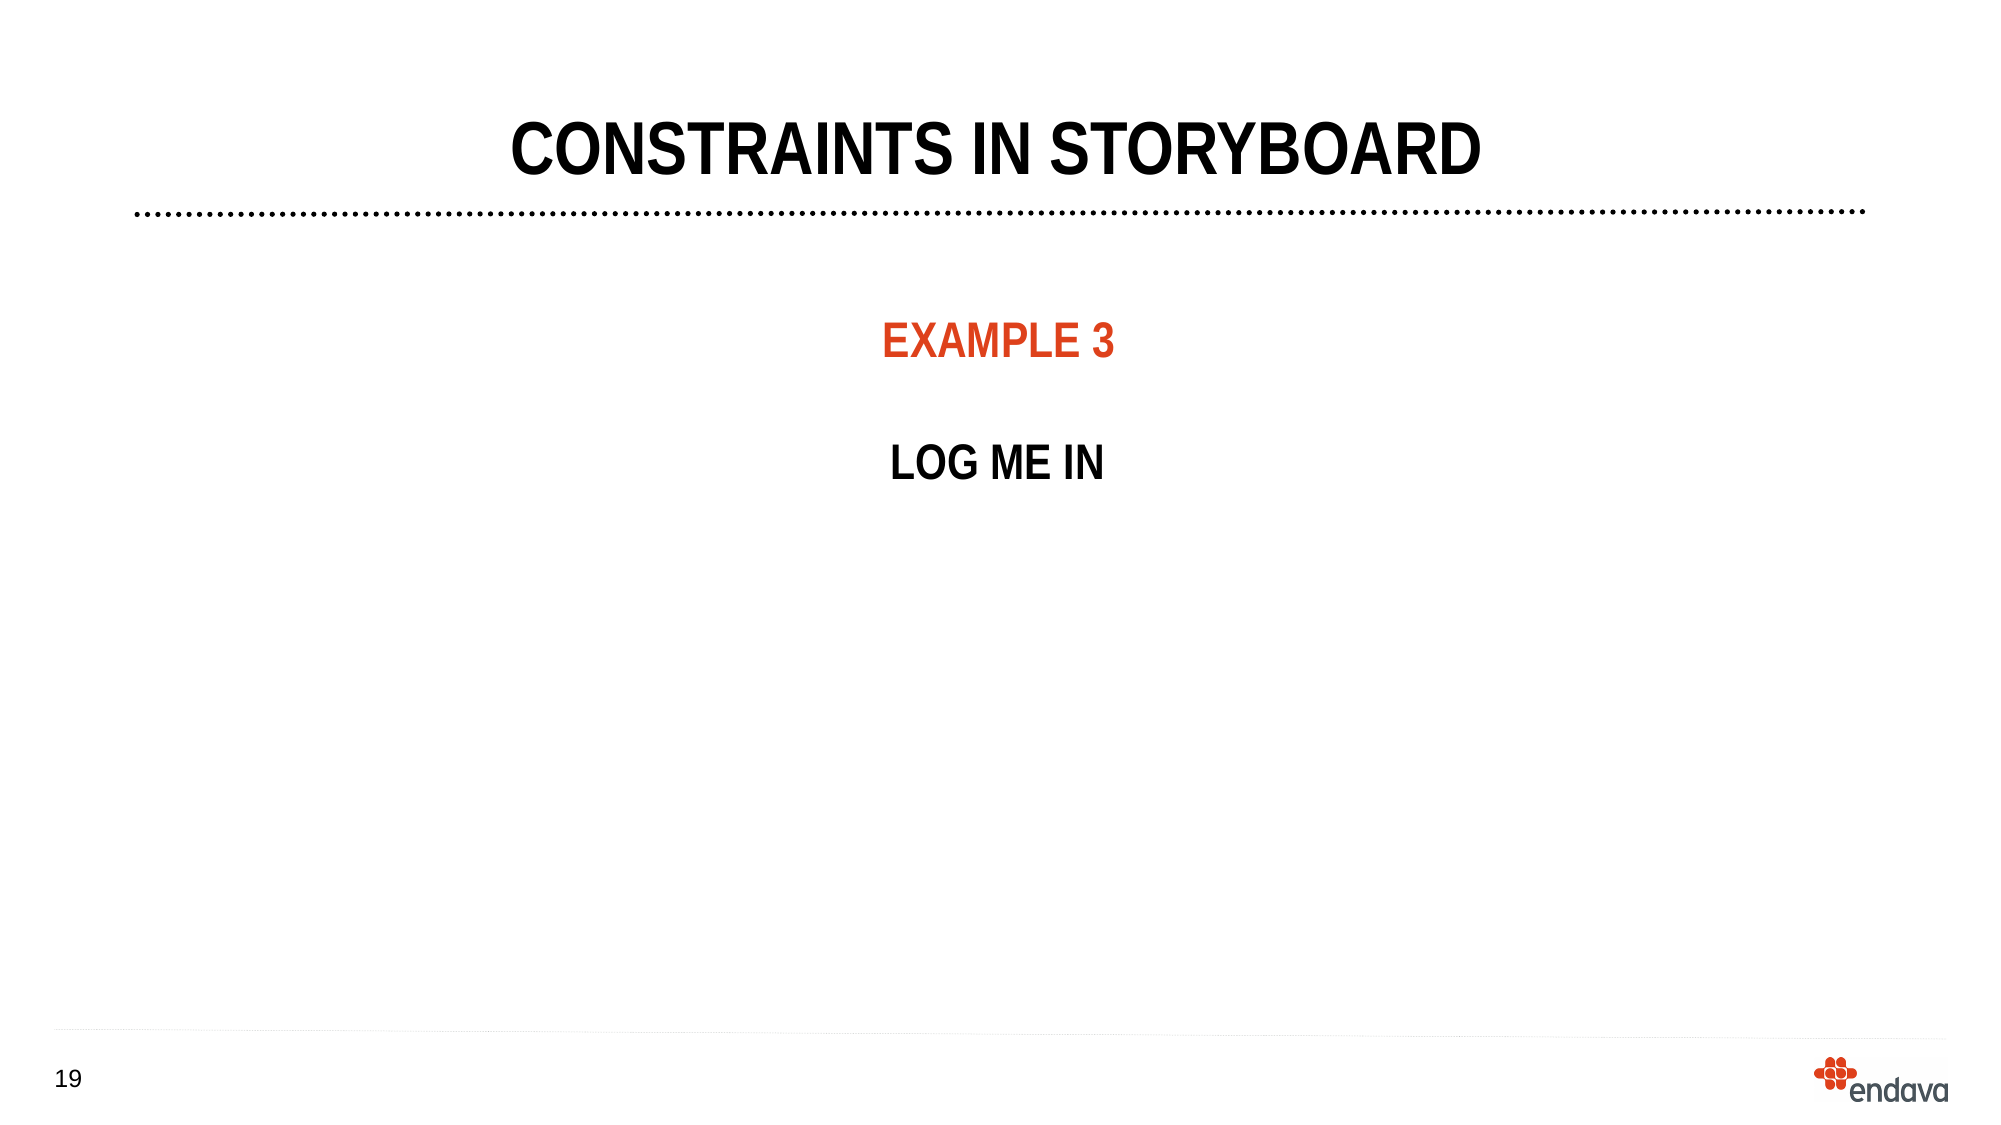

# CONSTRAINTS IN STORYboard
EXAMPLE 3
LOG me in